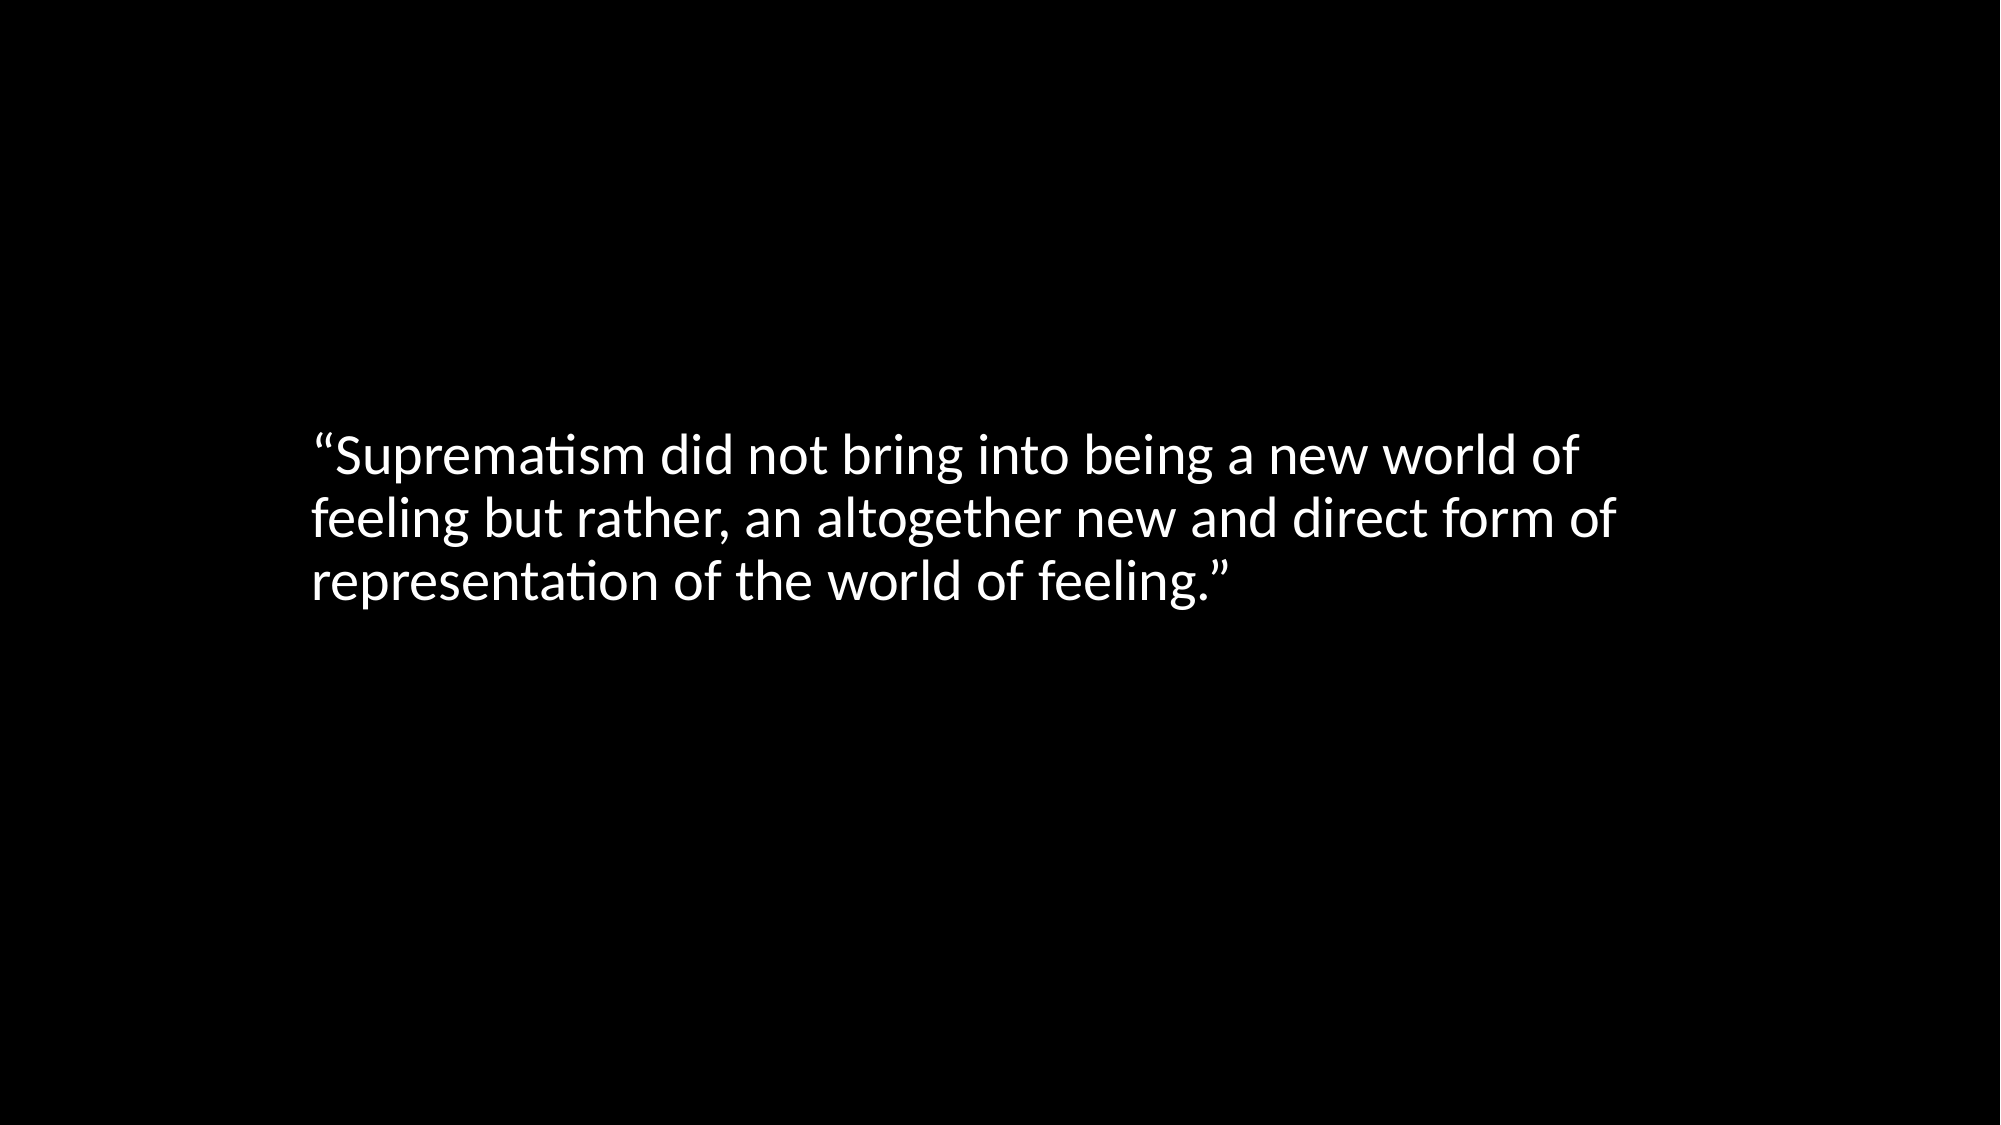

# “Suprematism did not bring into being a new world of feeling but rather, an altogether new and direct form of representation of the world of feeling.”